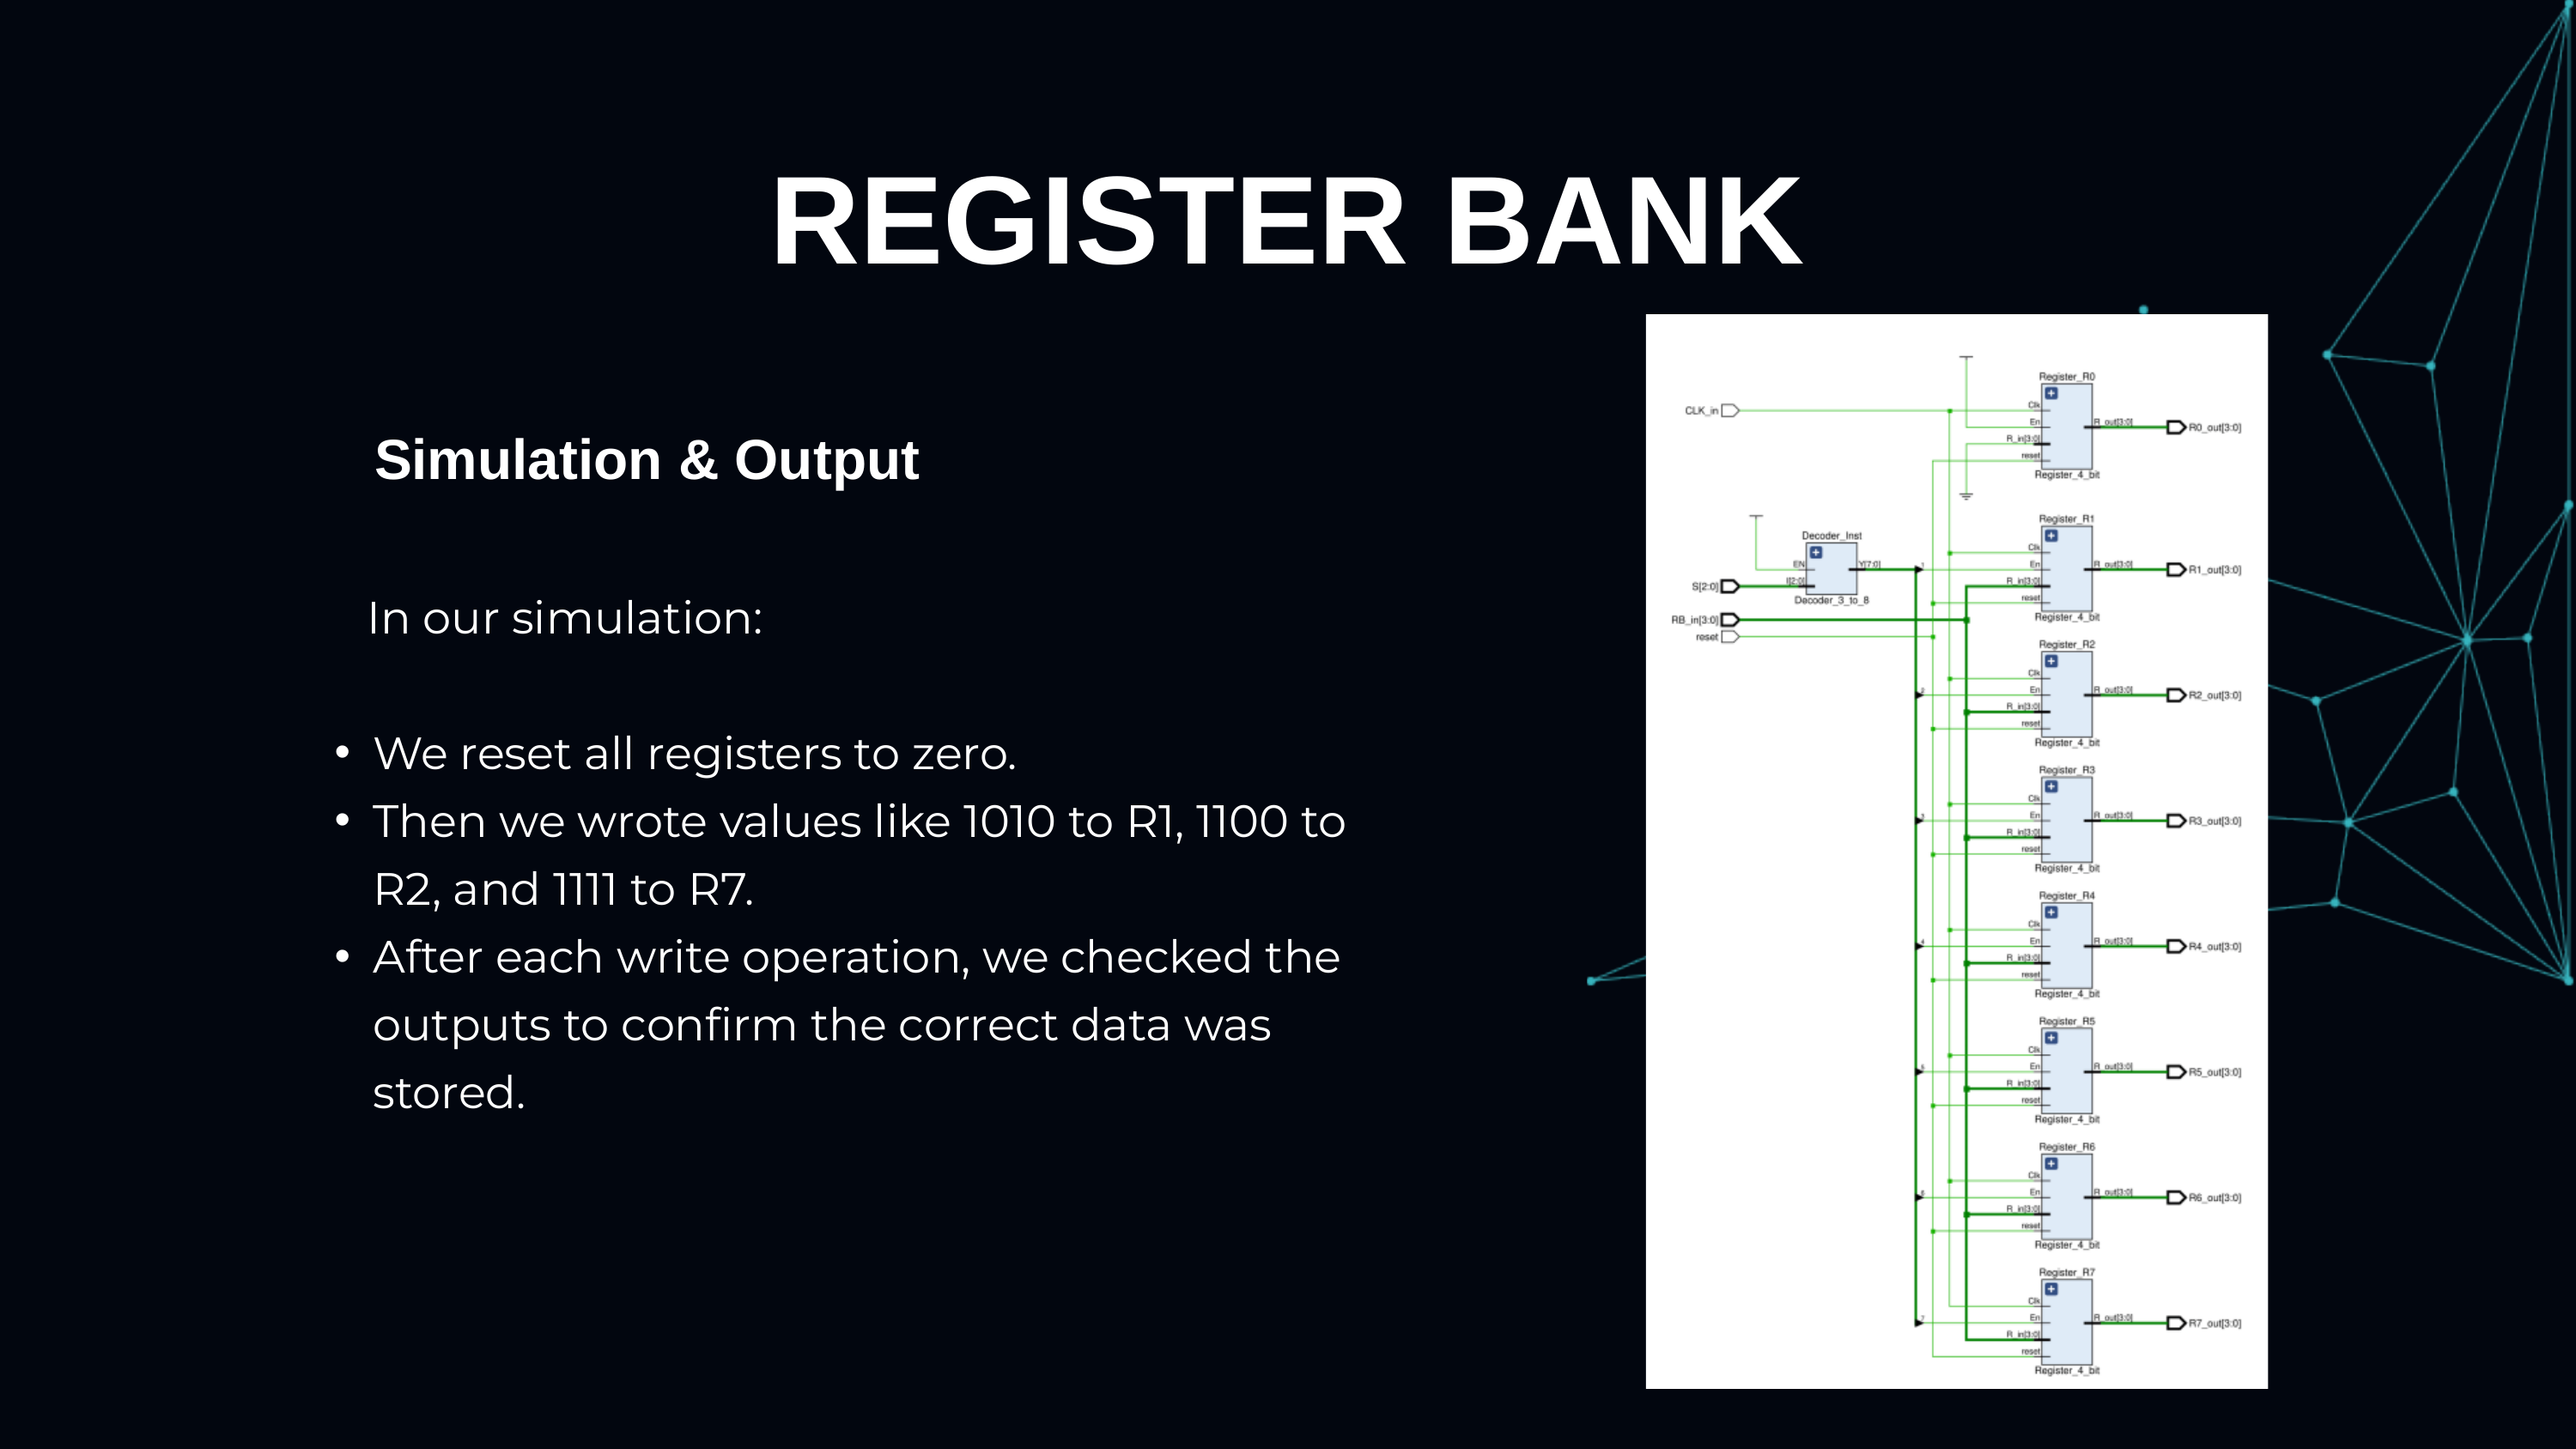

REGISTER BANK

     Simulation & Output

      In our simulation:

We reset all registers to zero.
Then we wrote values like 1010 to R1, 1100 to R2, and 1111 to R7.
After each write operation, we checked the outputs to confirm the correct data was stored.